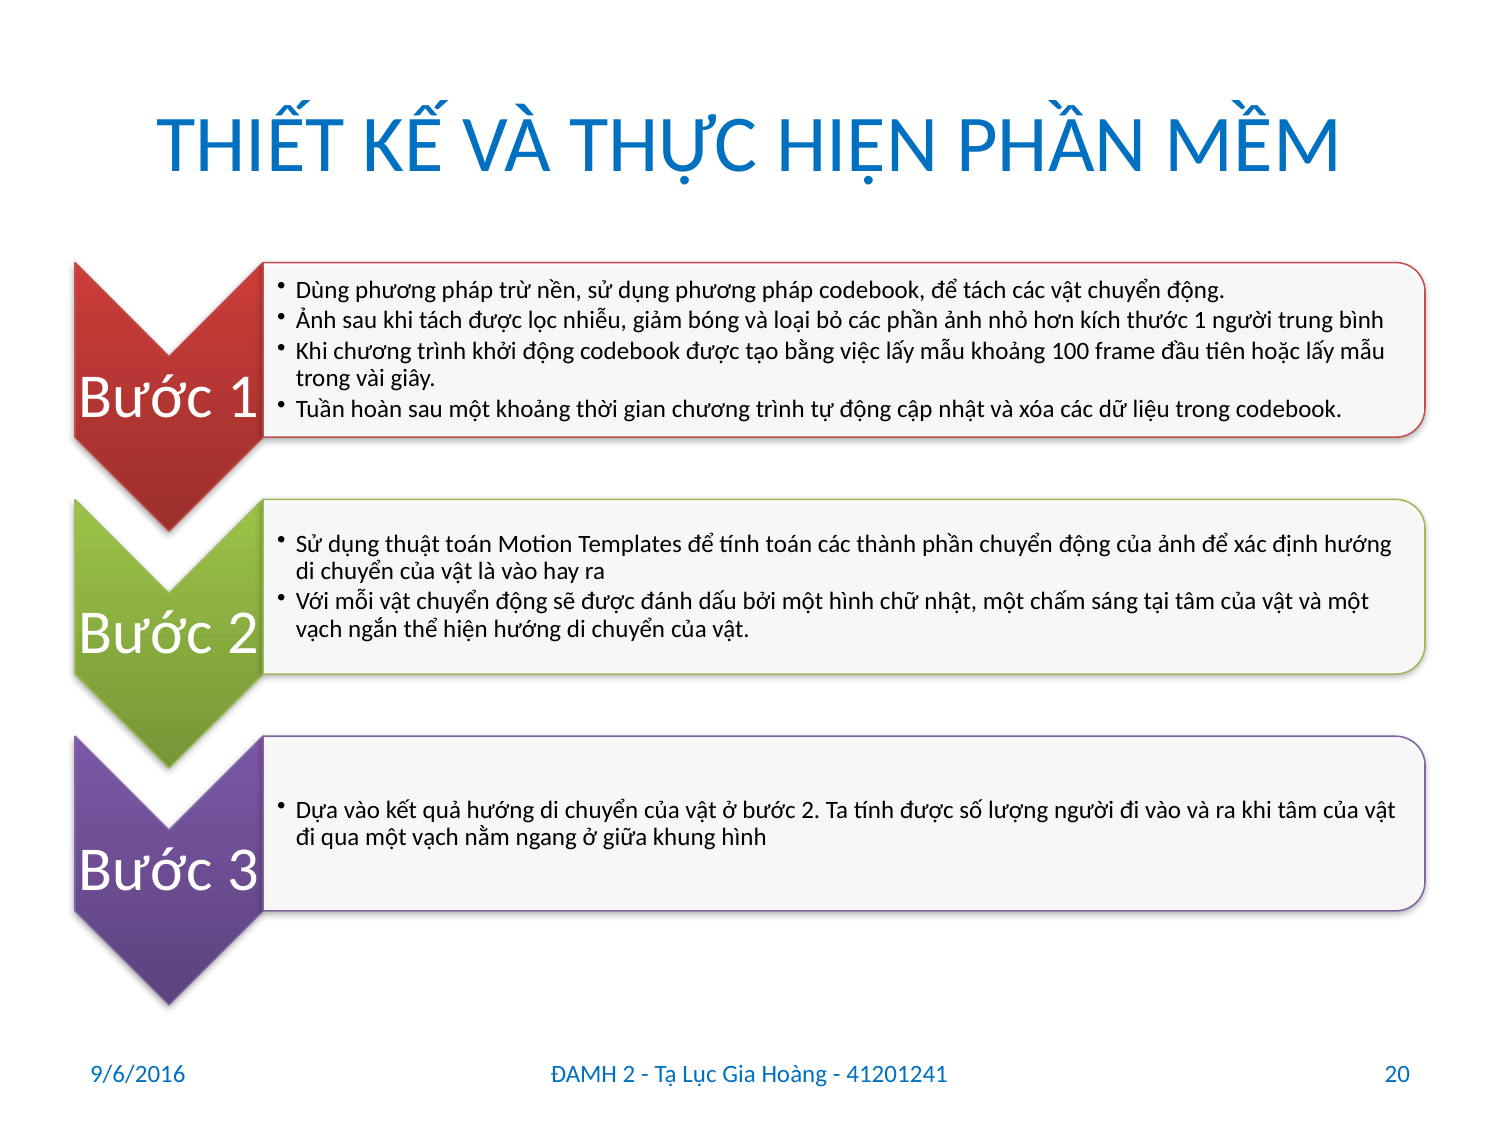

# THIẾT KẾ VÀ THỰC HIỆN PHẦN MỀM
Bước 1
Dùng phương pháp trừ nền, sử dụng phương pháp codebook, để tách các vật chuyển động.
Ảnh sau khi tách được lọc nhiễu, giảm bóng và loại bỏ các phần ảnh nhỏ hơn kích thước 1 người trung bình
Khi chương trình khởi động codebook được tạo bằng việc lấy mẫu khoảng 100 frame đầu tiên hoặc lấy mẫu trong vài giây.
Tuần hoàn sau một khoảng thời gian chương trình tự động cập nhật và xóa các dữ liệu trong codebook.
Bước 2
Sử dụng thuật toán Motion Templates để tính toán các thành phần chuyển động của ảnh để xác định hướng di chuyển của vật là vào hay ra
Với mỗi vật chuyển động sẽ được đánh dấu bởi một hình chữ nhật, một chấm sáng tại tâm của vật và một vạch ngắn thể hiện hướng di chuyển của vật.
Bước 3
Dựa vào kết quả hướng di chuyển của vật ở bước 2. Ta tính được số lượng người đi vào và ra khi tâm của vật đi qua một vạch nằm ngang ở giữa khung hình
9/6/2016
ĐAMH 2 - Tạ Lục Gia Hoàng - 41201241
20